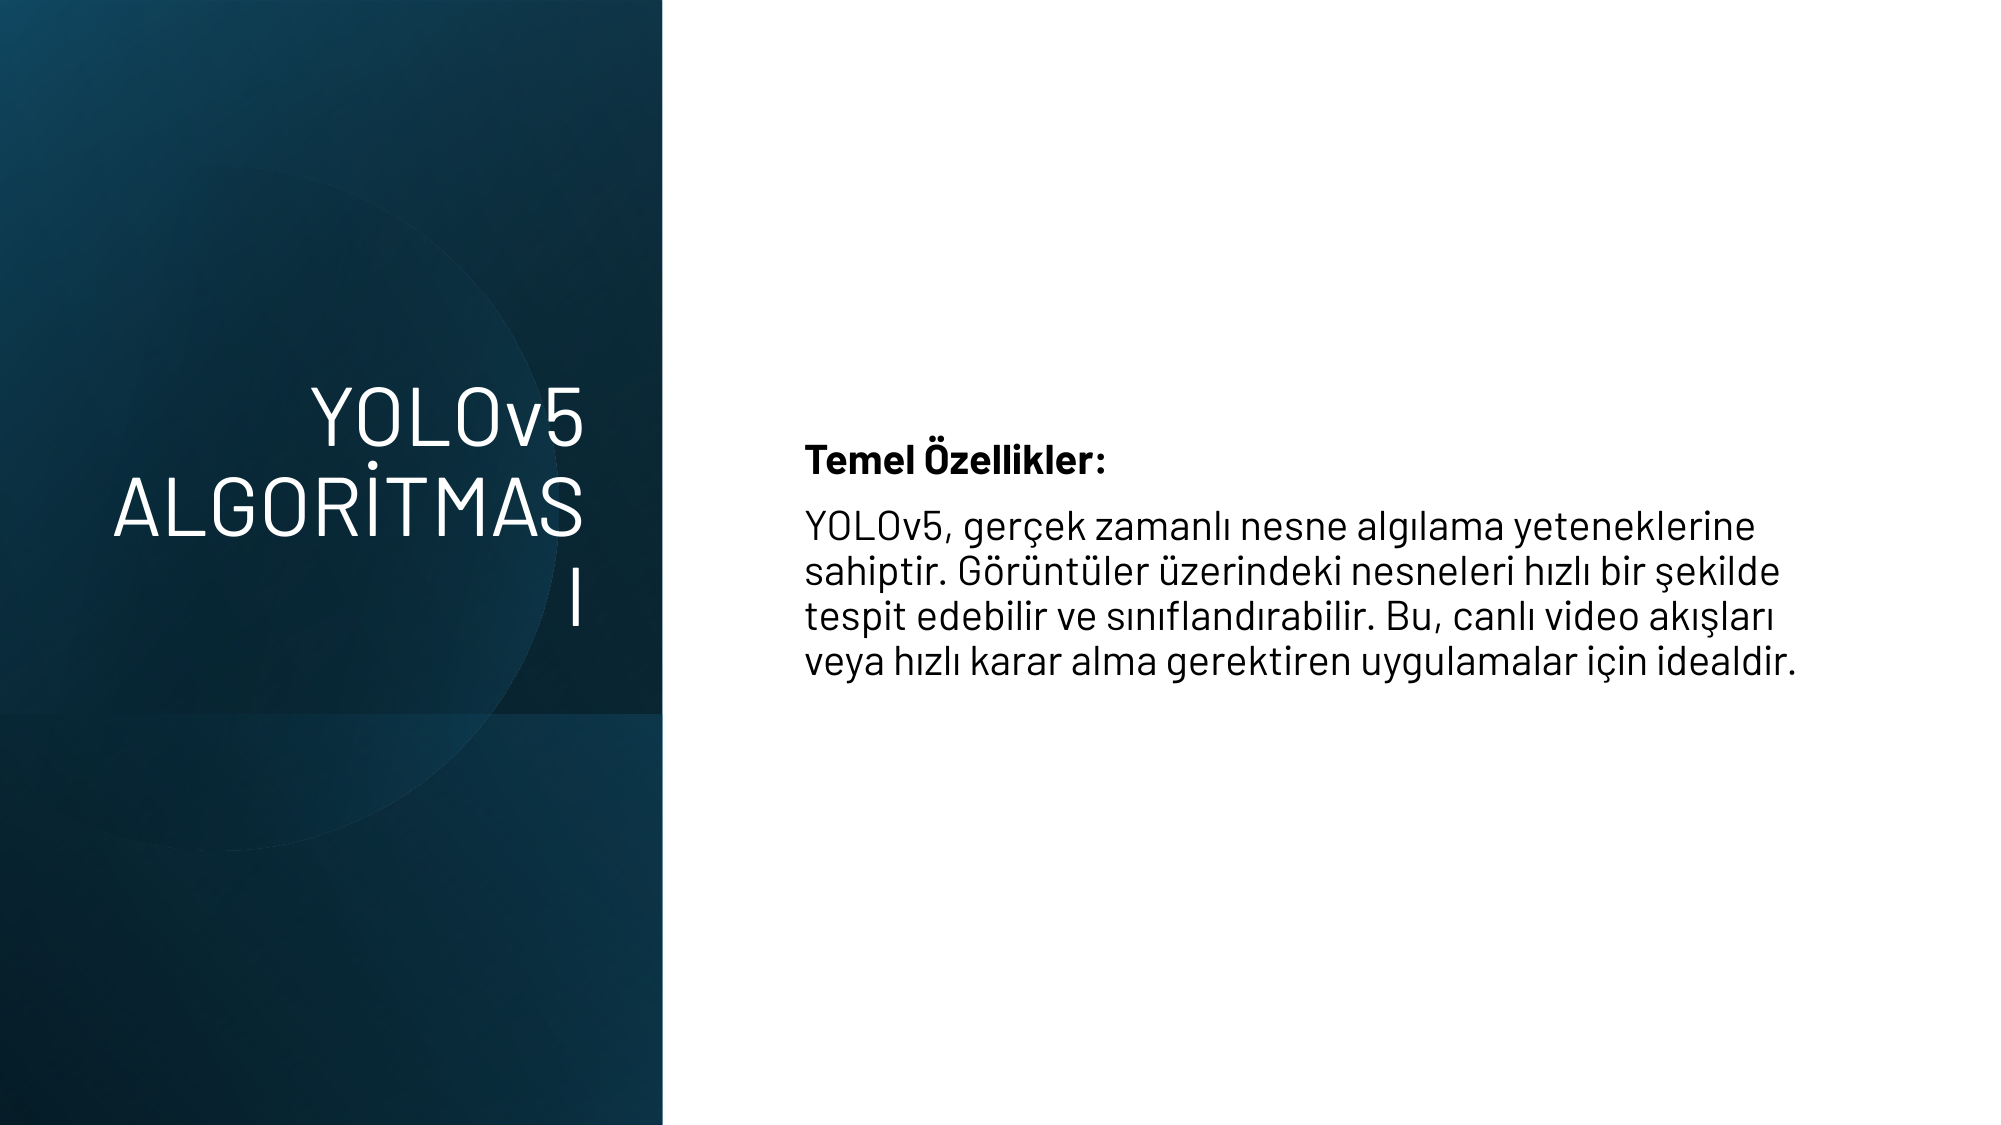

# YOLOv5 ALGORİTMASI
Temel Özellikler:
YOLOv5, gerçek zamanlı nesne algılama yeteneklerine sahiptir. Görüntüler üzerindeki nesneleri hızlı bir şekilde tespit edebilir ve sınıflandırabilir. Bu, canlı video akışları veya hızlı karar alma gerektiren uygulamalar için idealdir.